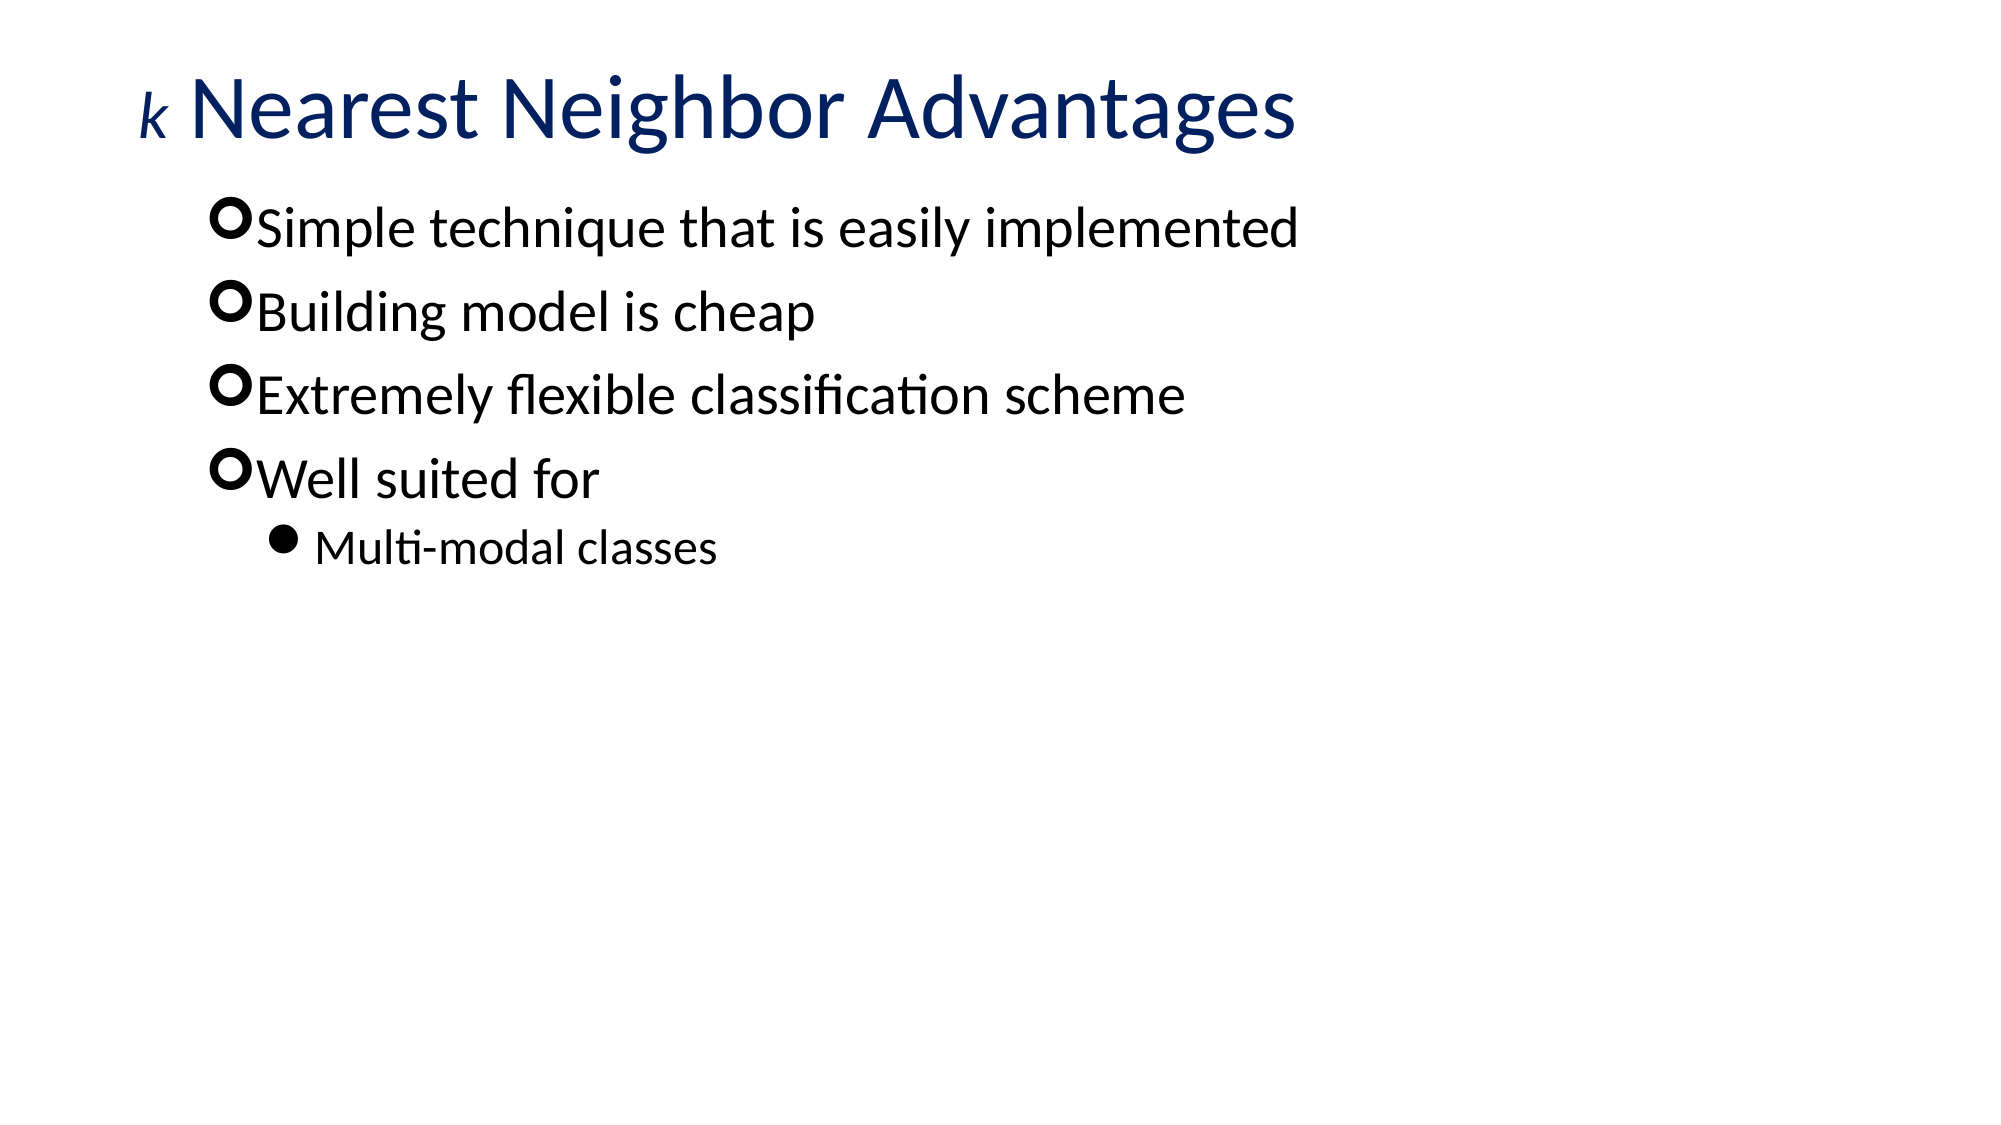

# k Nearest Neighbor Advantages
Simple technique that is easily implemented
Building model is cheap
Extremely flexible classification scheme
Well suited for
Multi-modal classes